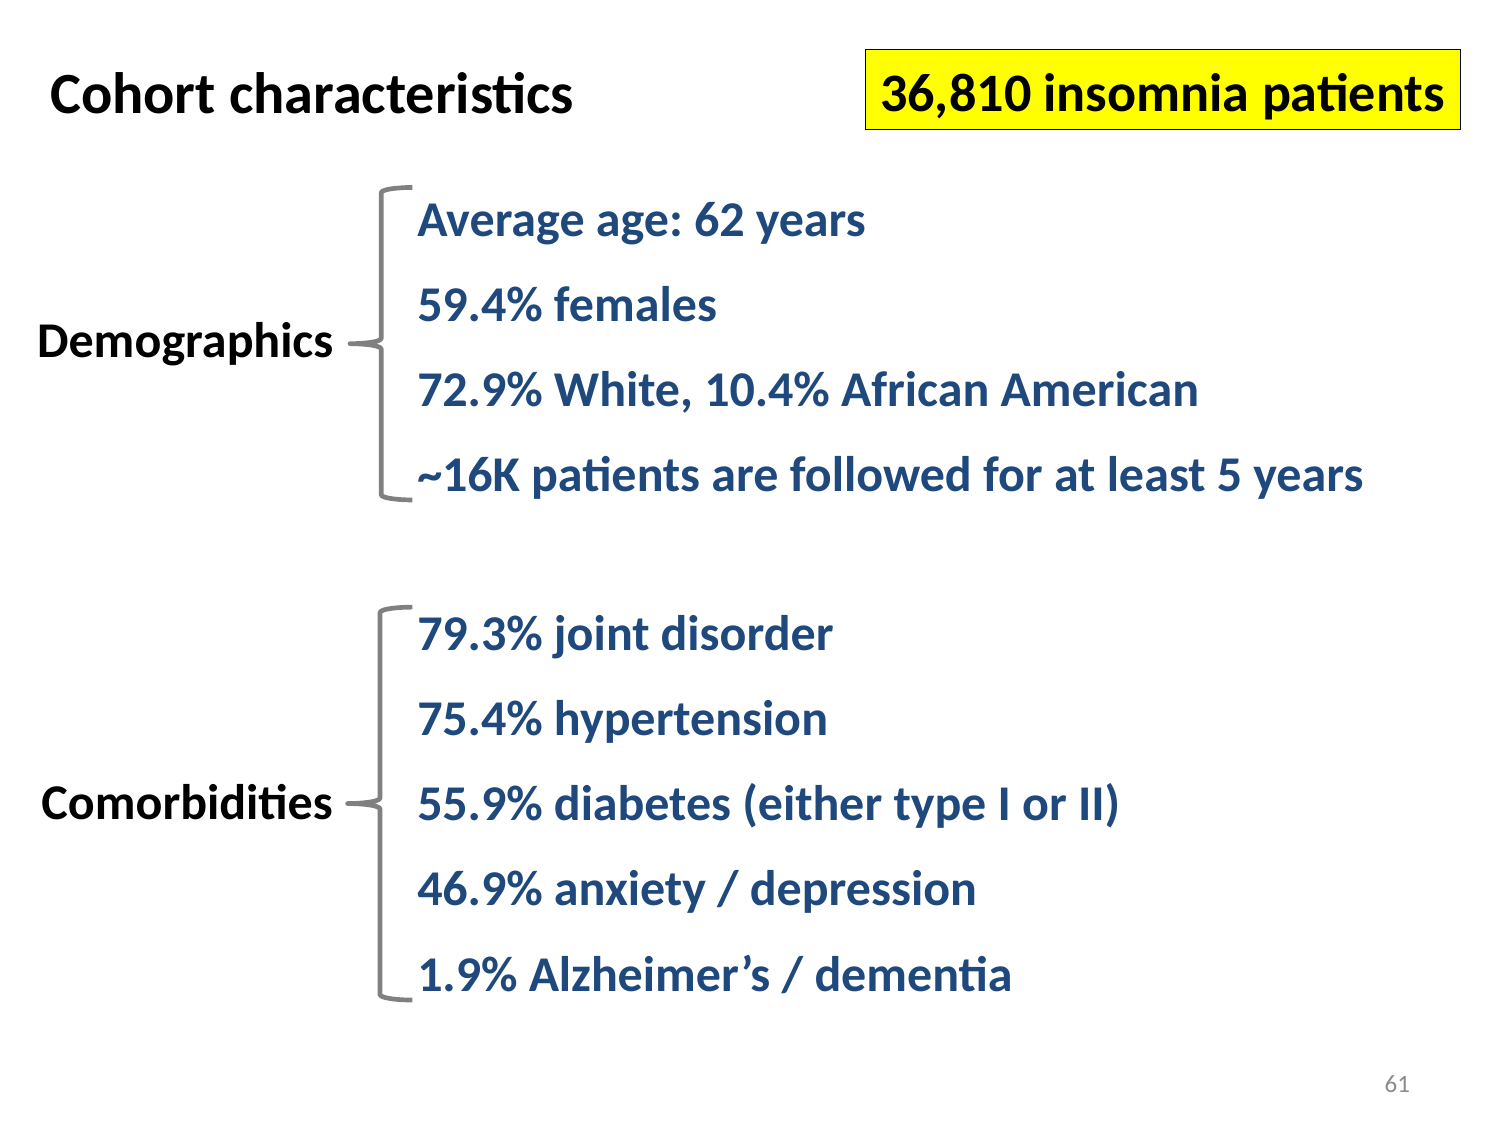

Cohort characteristics
36,810 insomnia patients
Average age: 62 years
59.4% females
72.9% White, 10.4% African American
~16K patients are followed for at least 5 years

Demographics
79.3% joint disorder
75.4% hypertension
55.9% diabetes (either type I or II)
46.9% anxiety / depression
1.9% Alzheimer’s / dementia

Comorbidities
61